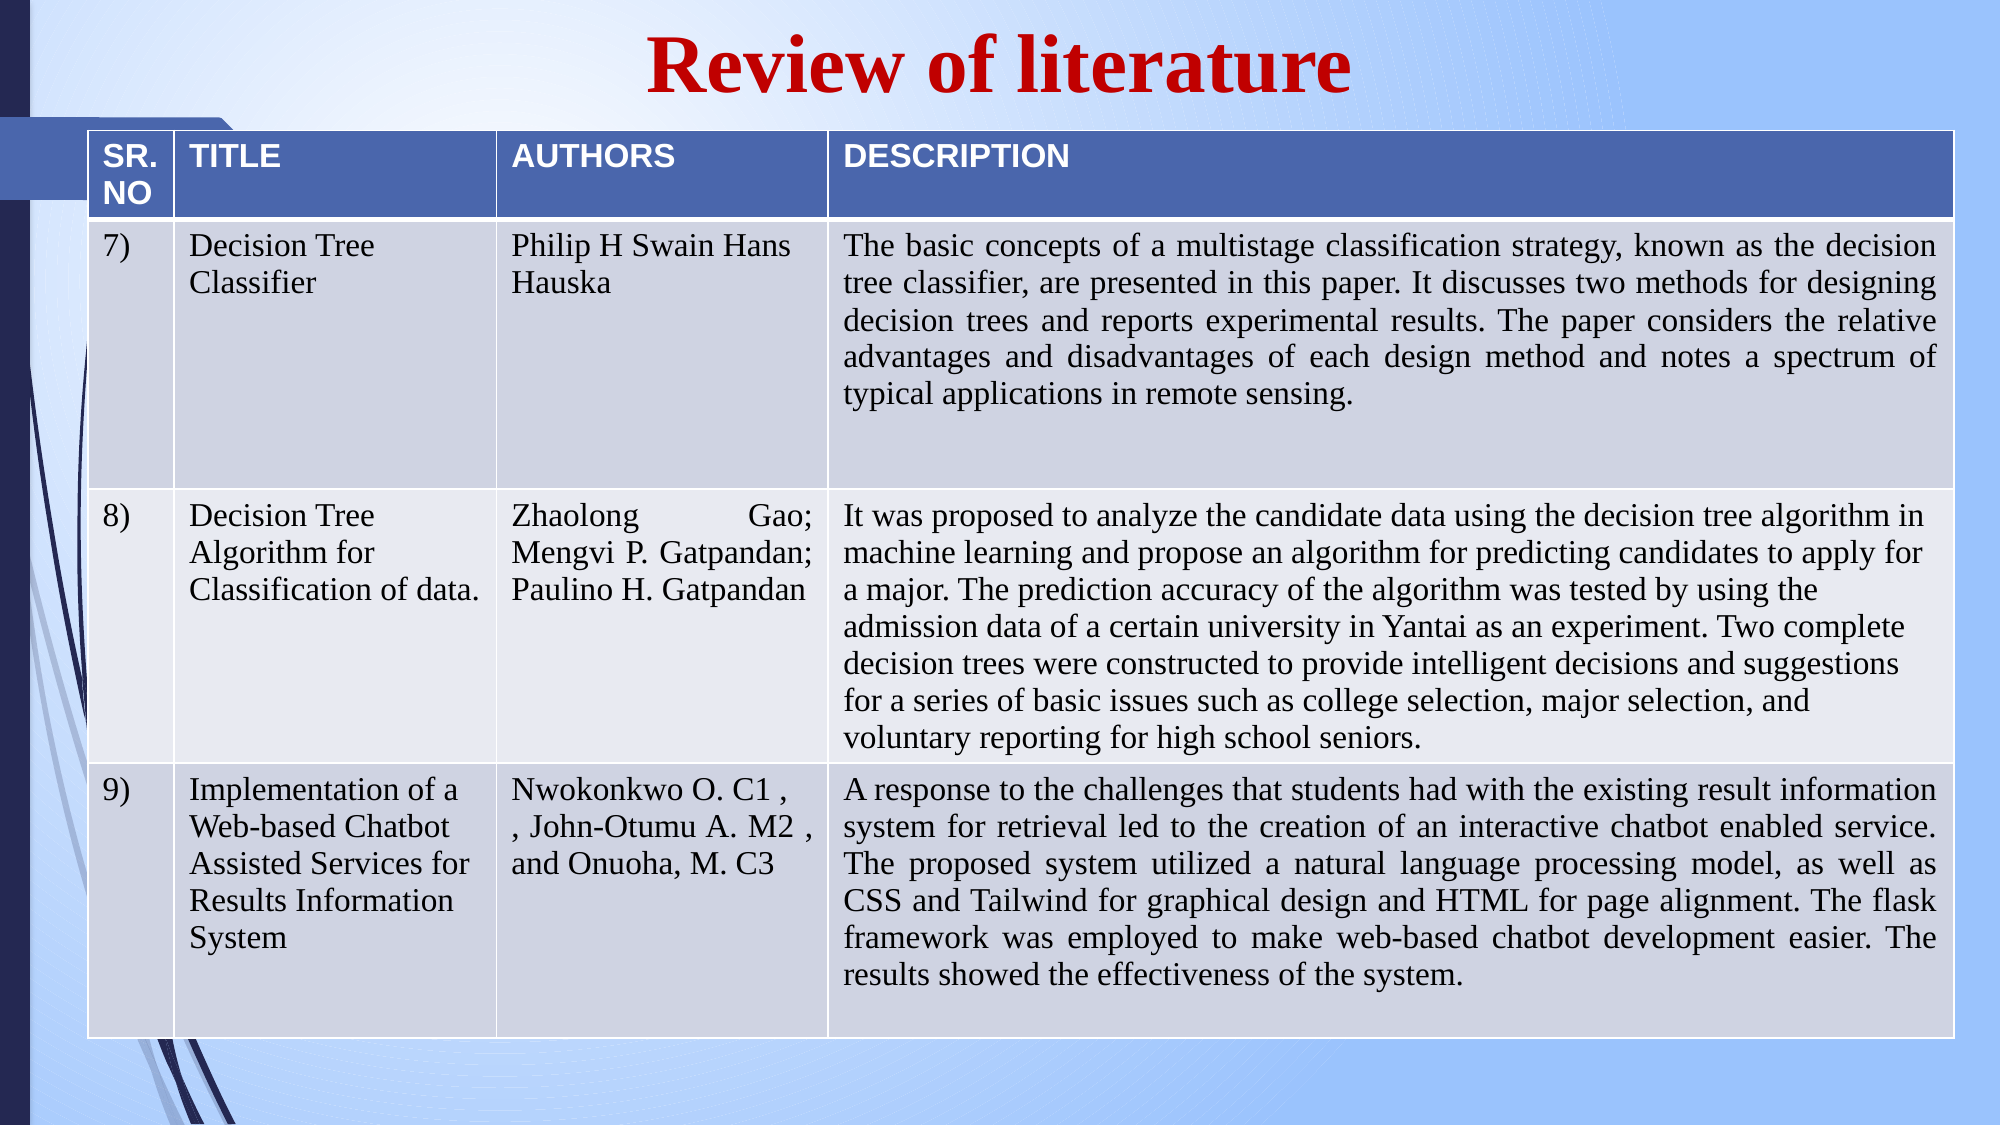

Review of literature
| SR.NO | TITLE | AUTHORS | DESCRIPTION |
| --- | --- | --- | --- |
| 7) | Decision Tree Classifier | Philip H Swain Hans Hauska | The basic concepts of a multistage classification strategy, known as the decision tree classifier, are presented in this paper. It discusses two methods for designing decision trees and reports experimental results. The paper considers the relative advantages and disadvantages of each design method and notes a spectrum of typical applications in remote sensing. |
| 8) | Decision Tree Algorithm for Classification of data. | Zhaolong Gao; Mengvi P. Gatpandan; Paulino H. Gatpandan | It was proposed to analyze the candidate data using the decision tree algorithm in machine learning and propose an algorithm for predicting candidates to apply for a major. The prediction accuracy of the algorithm was tested by using the admission data of a certain university in Yantai as an experiment. Two complete decision trees were constructed to provide intelligent decisions and suggestions for a series of basic issues such as college selection, major selection, and voluntary reporting for high school seniors. |
| 9) | Implementation of a Web-based Chatbot Assisted Services for Results Information System | Nwokonkwo O. C1 , , John-Otumu A. M2 , and Onuoha, M. C3 | A response to the challenges that students had with the existing result information system for retrieval led to the creation of an interactive chatbot enabled service. The proposed system utilized a natural language processing model, as well as CSS and Tailwind for graphical design and HTML for page alignment. The flask framework was employed to make web-based chatbot development easier. The results showed the effectiveness of the system. |